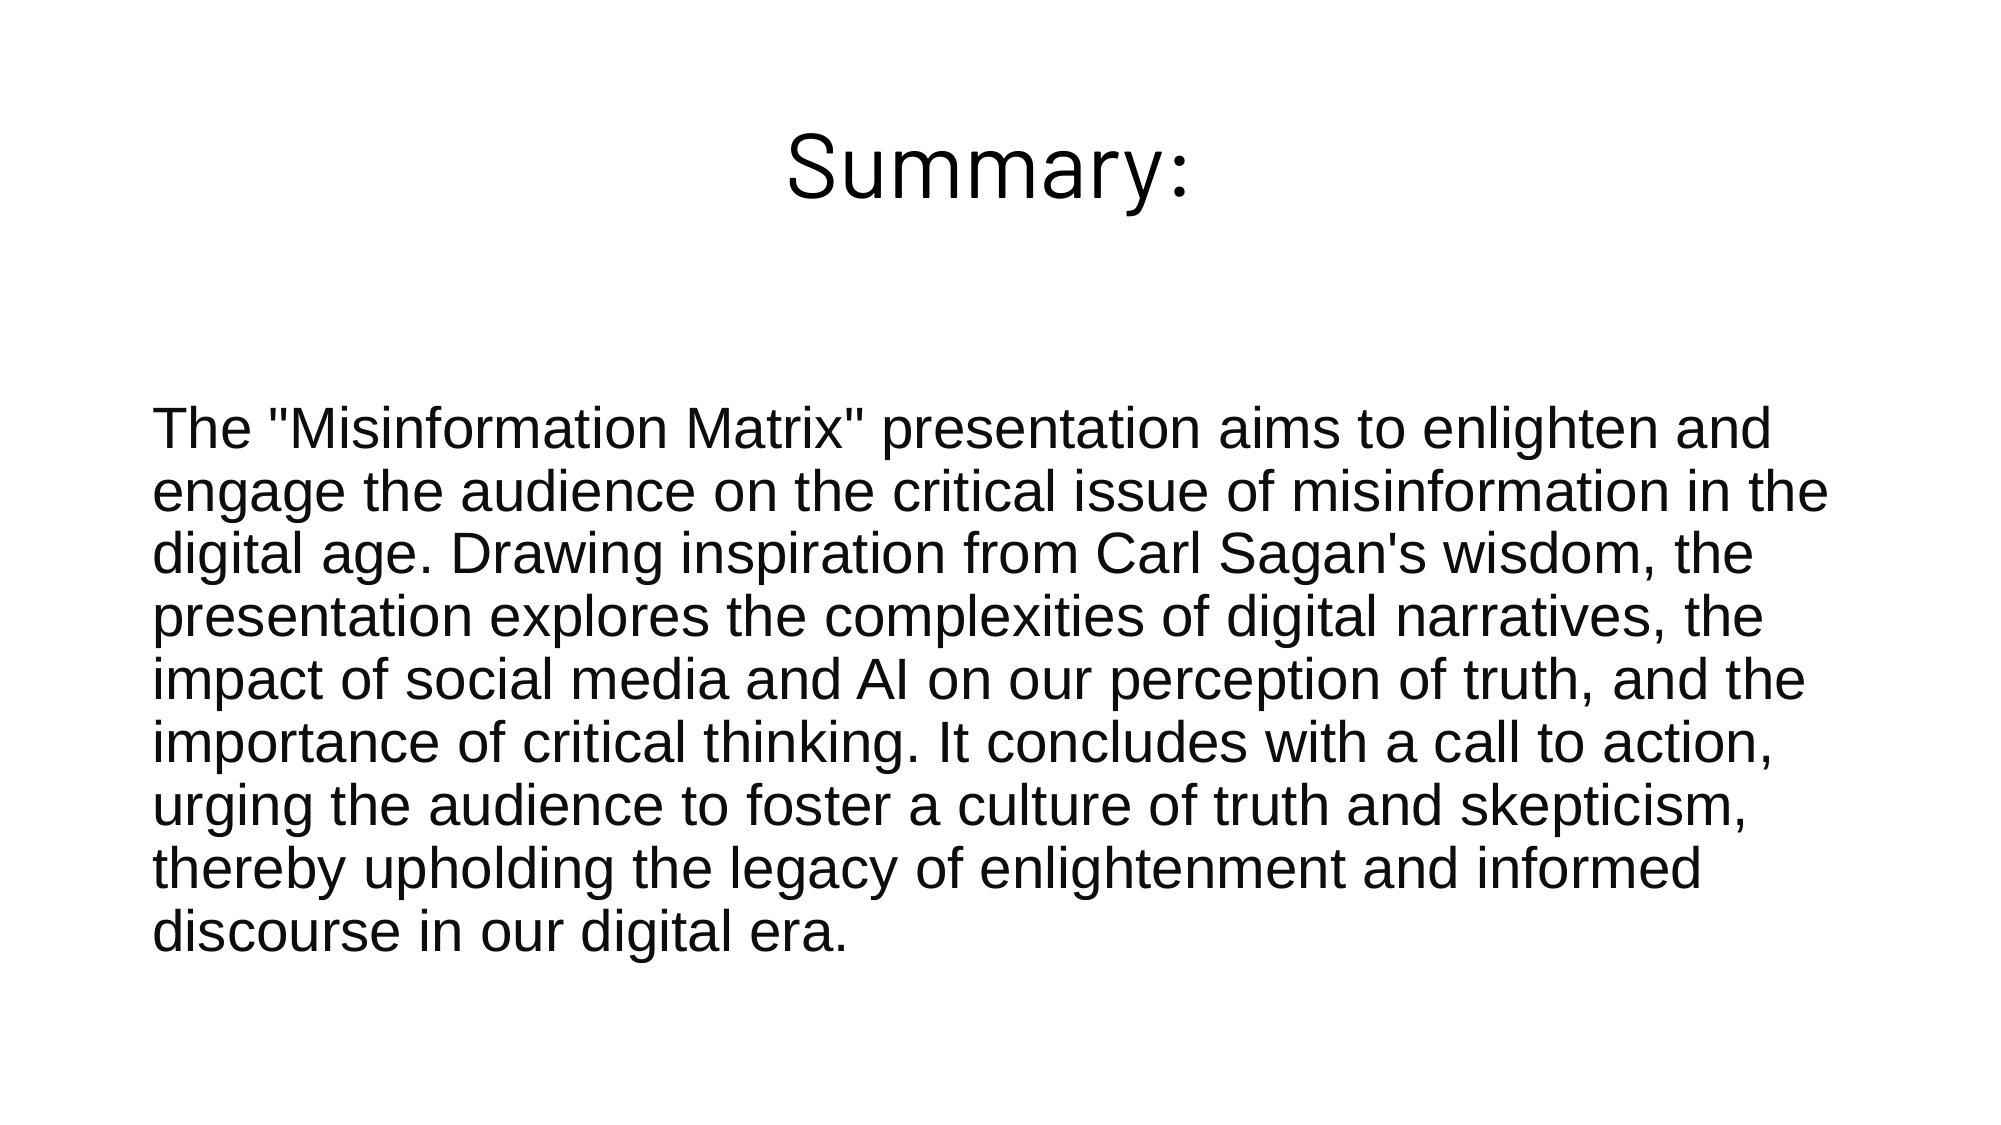

# Summary:

The "Misinformation Matrix" presentation aims to enlighten and engage the audience on the critical issue of misinformation in the digital age. Drawing inspiration from Carl Sagan's wisdom, the presentation explores the complexities of digital narratives, the impact of social media and AI on our perception of truth, and the importance of critical thinking. It concludes with a call to action, urging the audience to foster a culture of truth and skepticism, thereby upholding the legacy of enlightenment and informed discourse in our digital era.